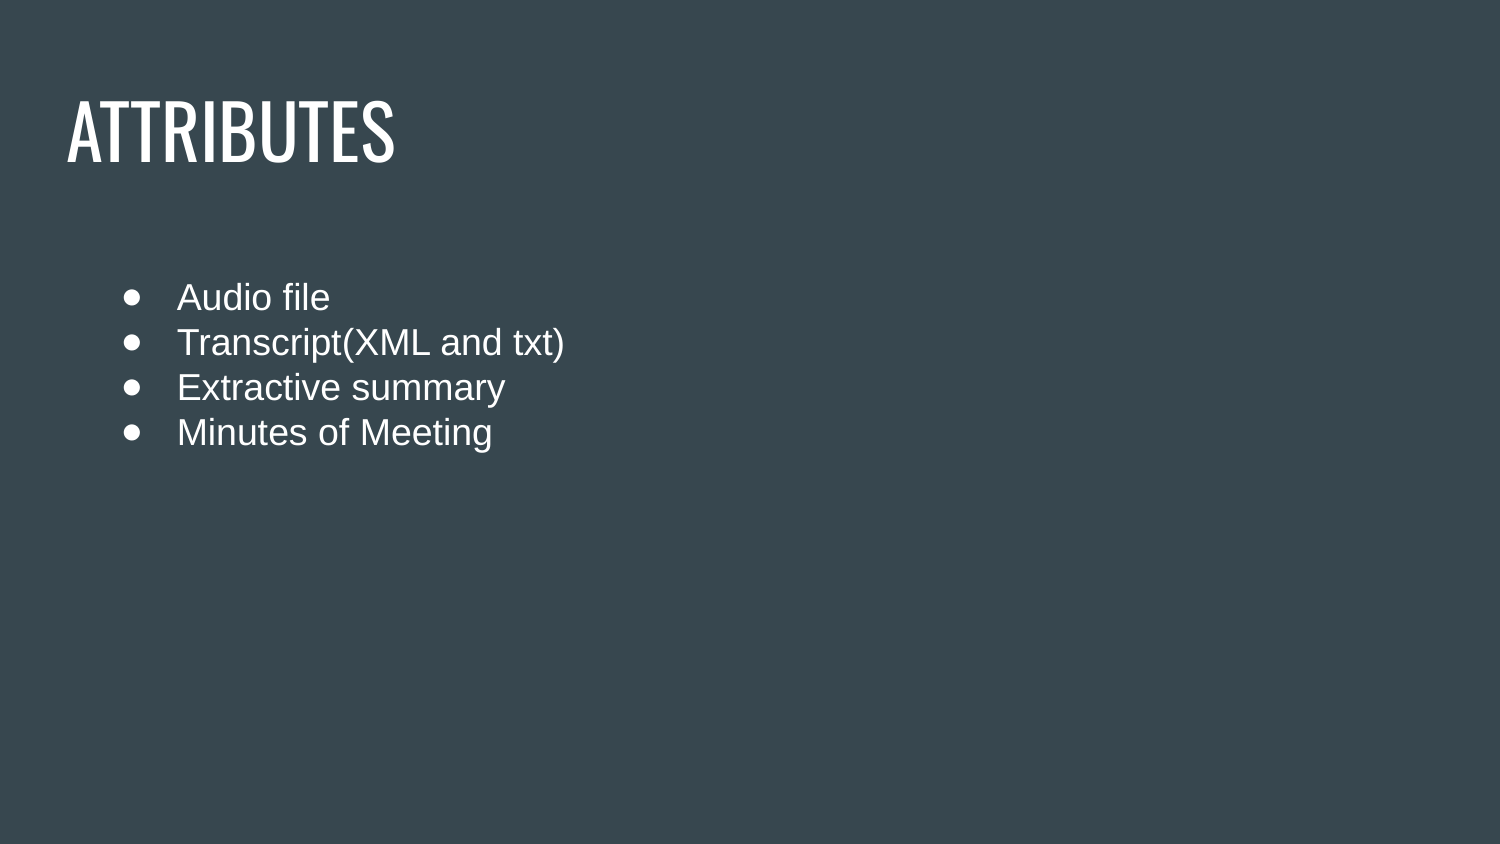

# ATTRIBUTES
Audio file
Transcript(XML and txt)
Extractive summary
Minutes of Meeting